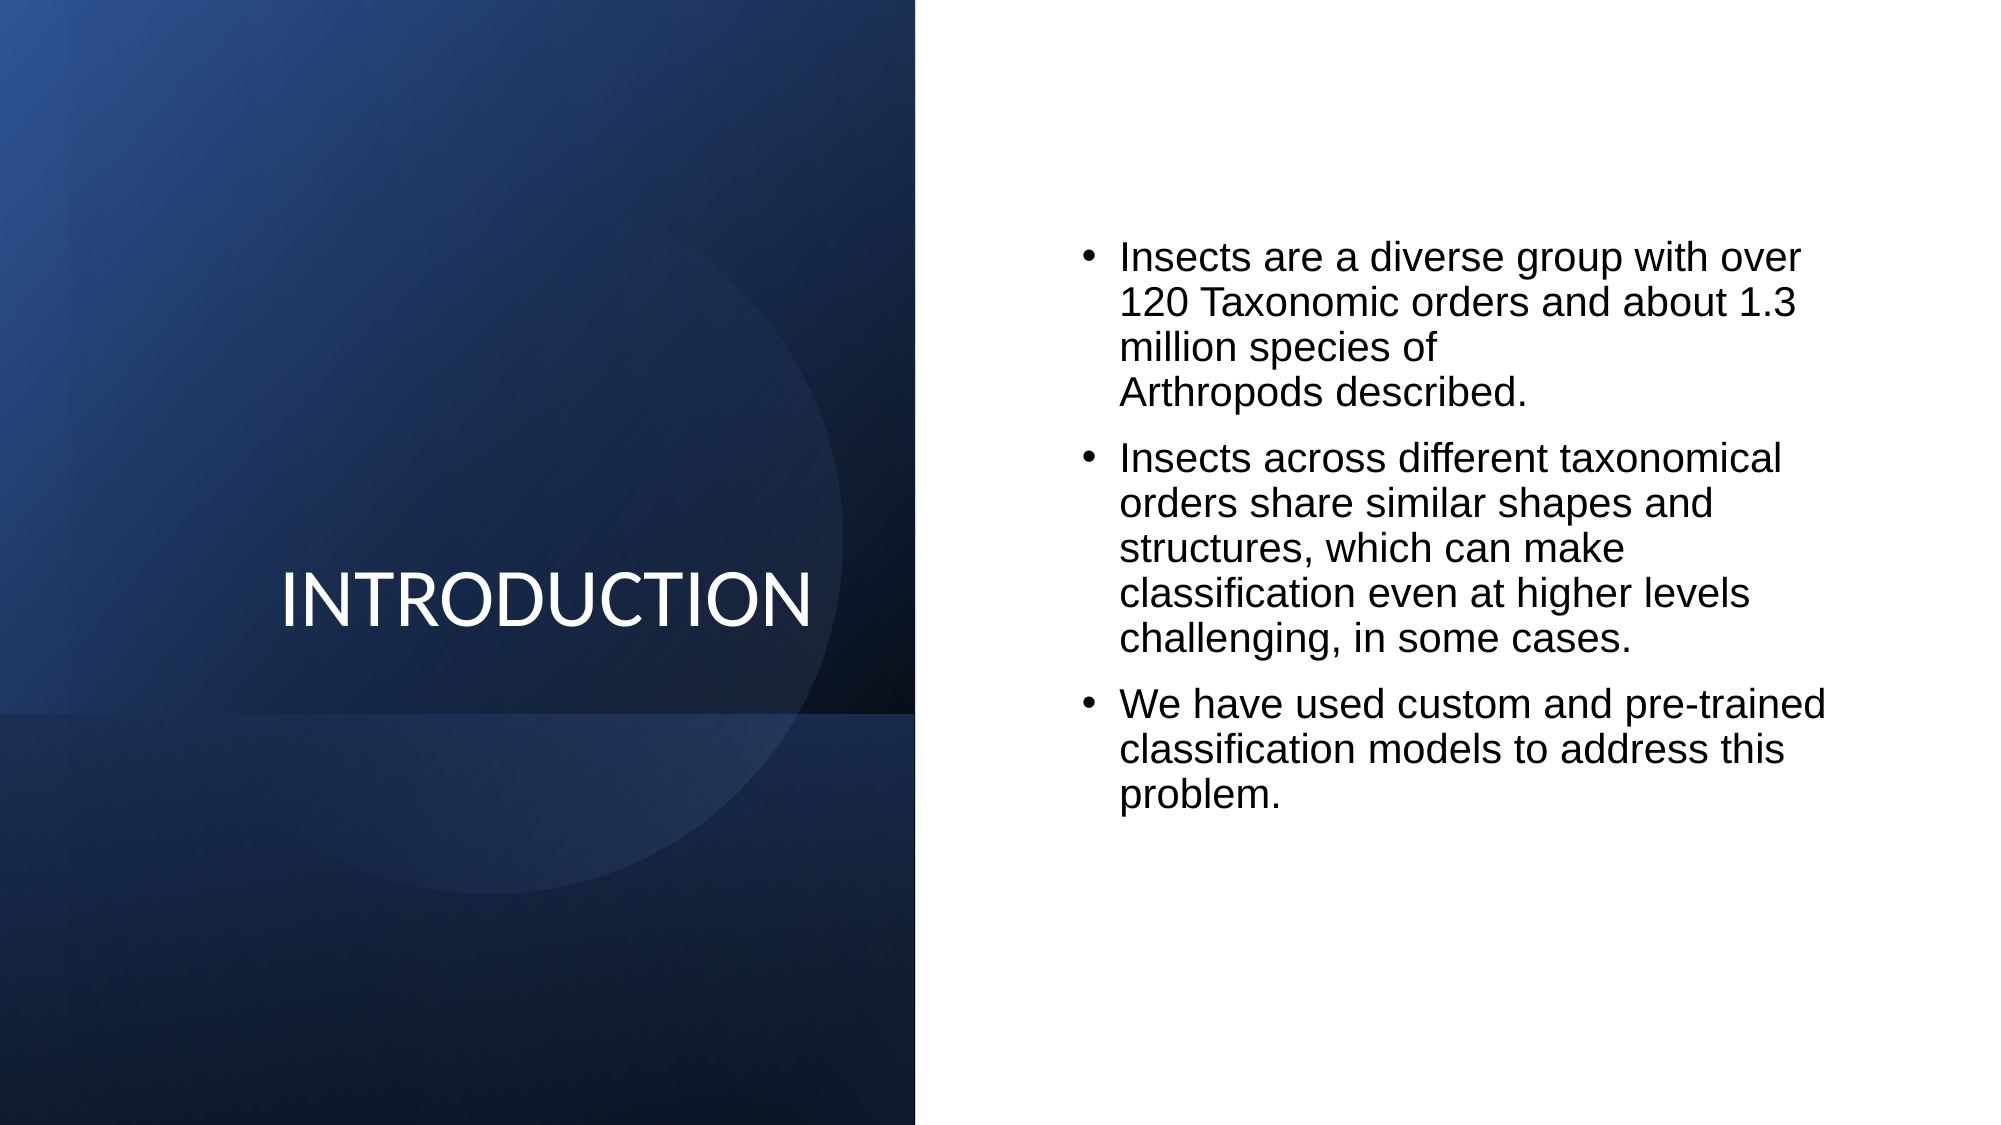

# INTRODUCTION

Insects are a diverse group with over 120 Taxonomic orders and about 1.3 million species of Arthropods described.
Insects across different taxonomical orders share similar shapes and structures, which can make classification even at higher levels challenging, in some cases.
We have used custom and pre-trained classification models to address this problem.